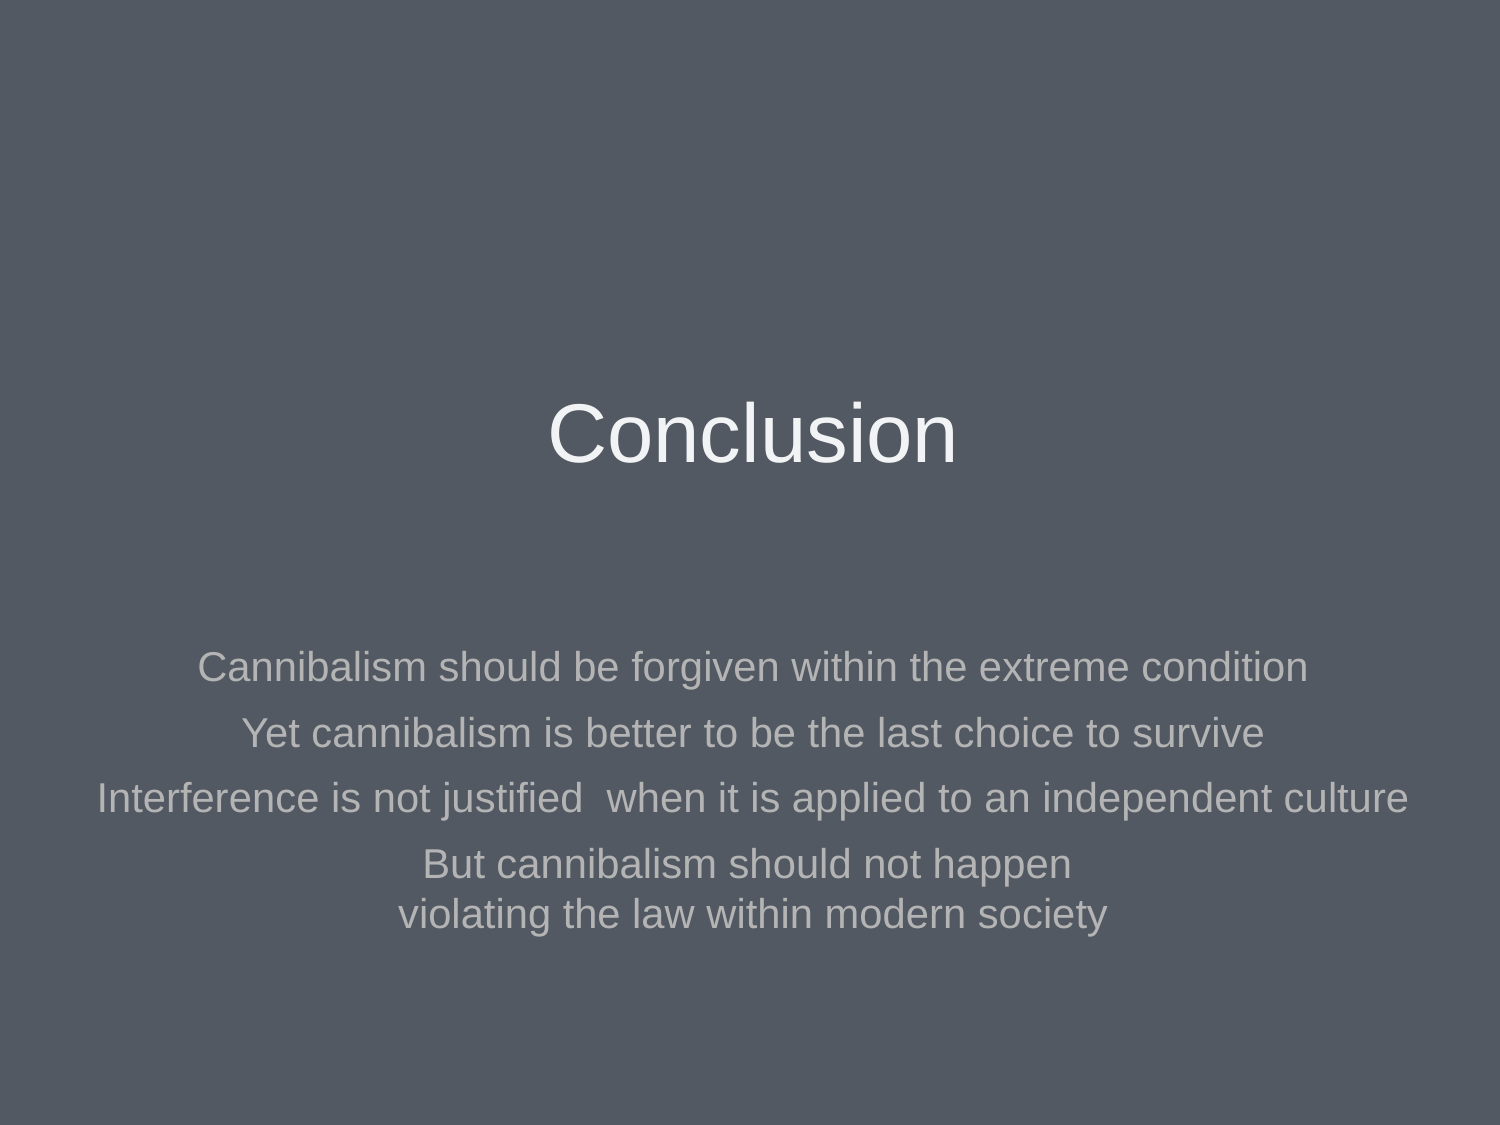

Conclusion
Cannibalism should be forgiven within the extreme condition
Yet cannibalism is better to be the last choice to survive
Interference is not justified  when it is applied to an independent culture
But cannibalism should not happen
violating the law within modern society